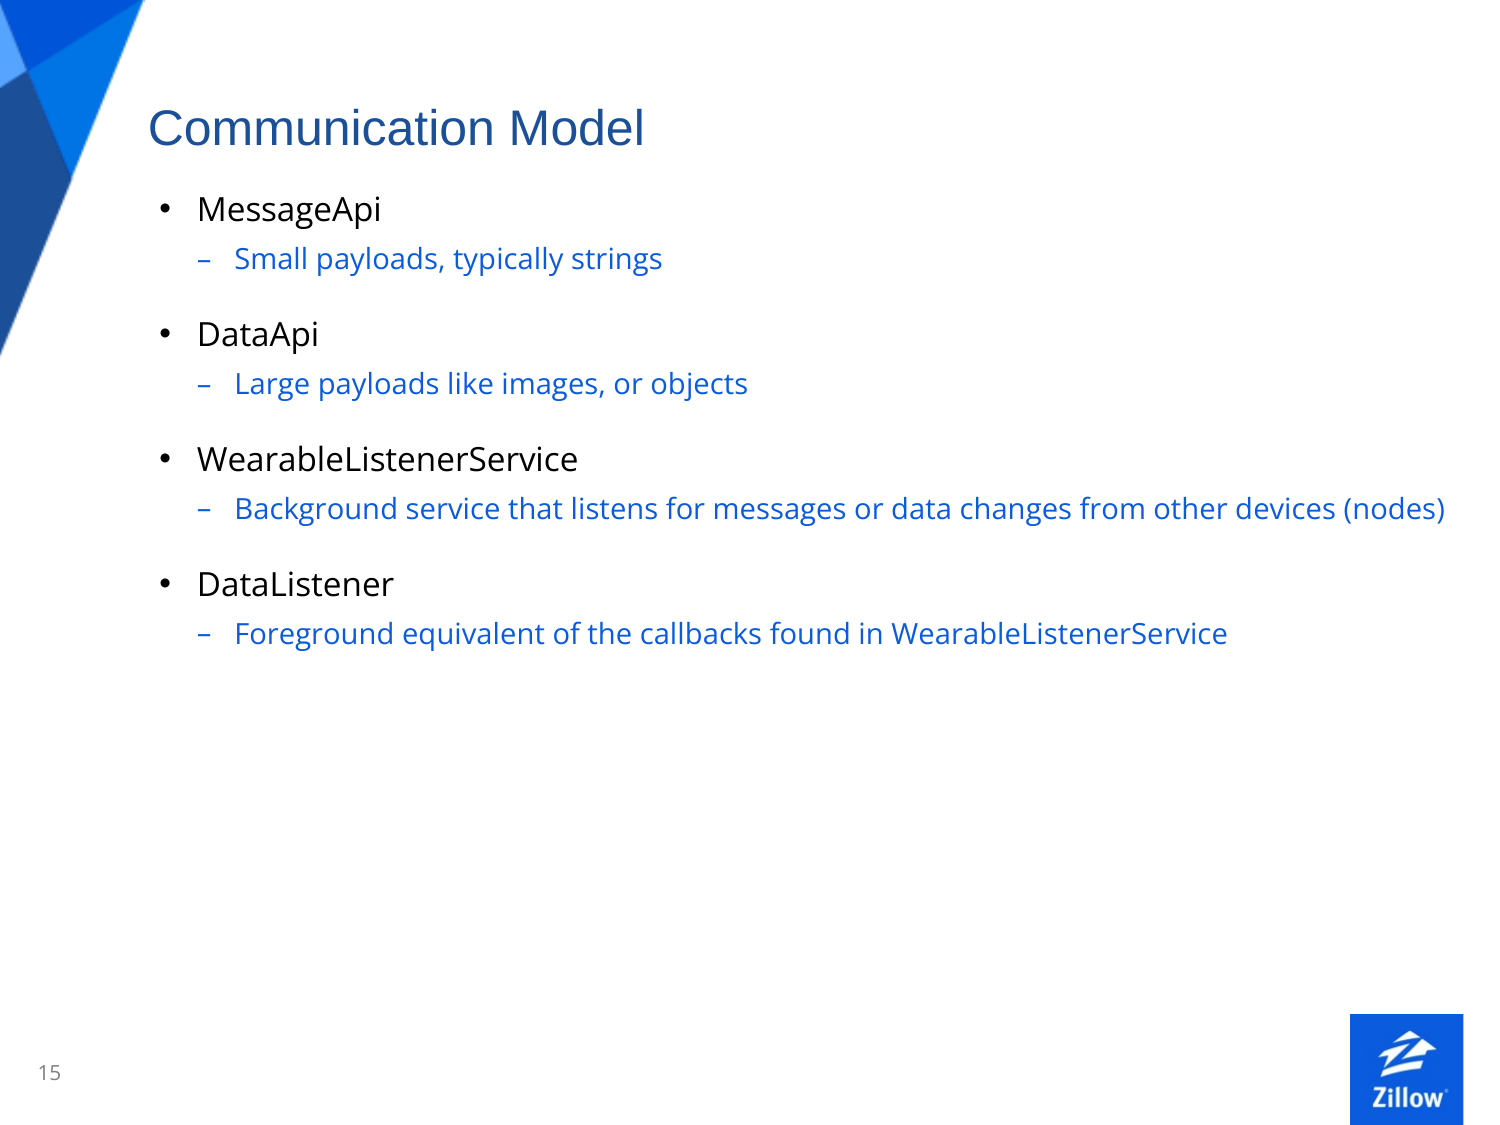

Communication Model
MessageApi
Small payloads, typically strings
DataApi
Large payloads like images, or objects
WearableListenerService
Background service that listens for messages or data changes from other devices (nodes)
DataListener
Foreground equivalent of the callbacks found in WearableListenerService